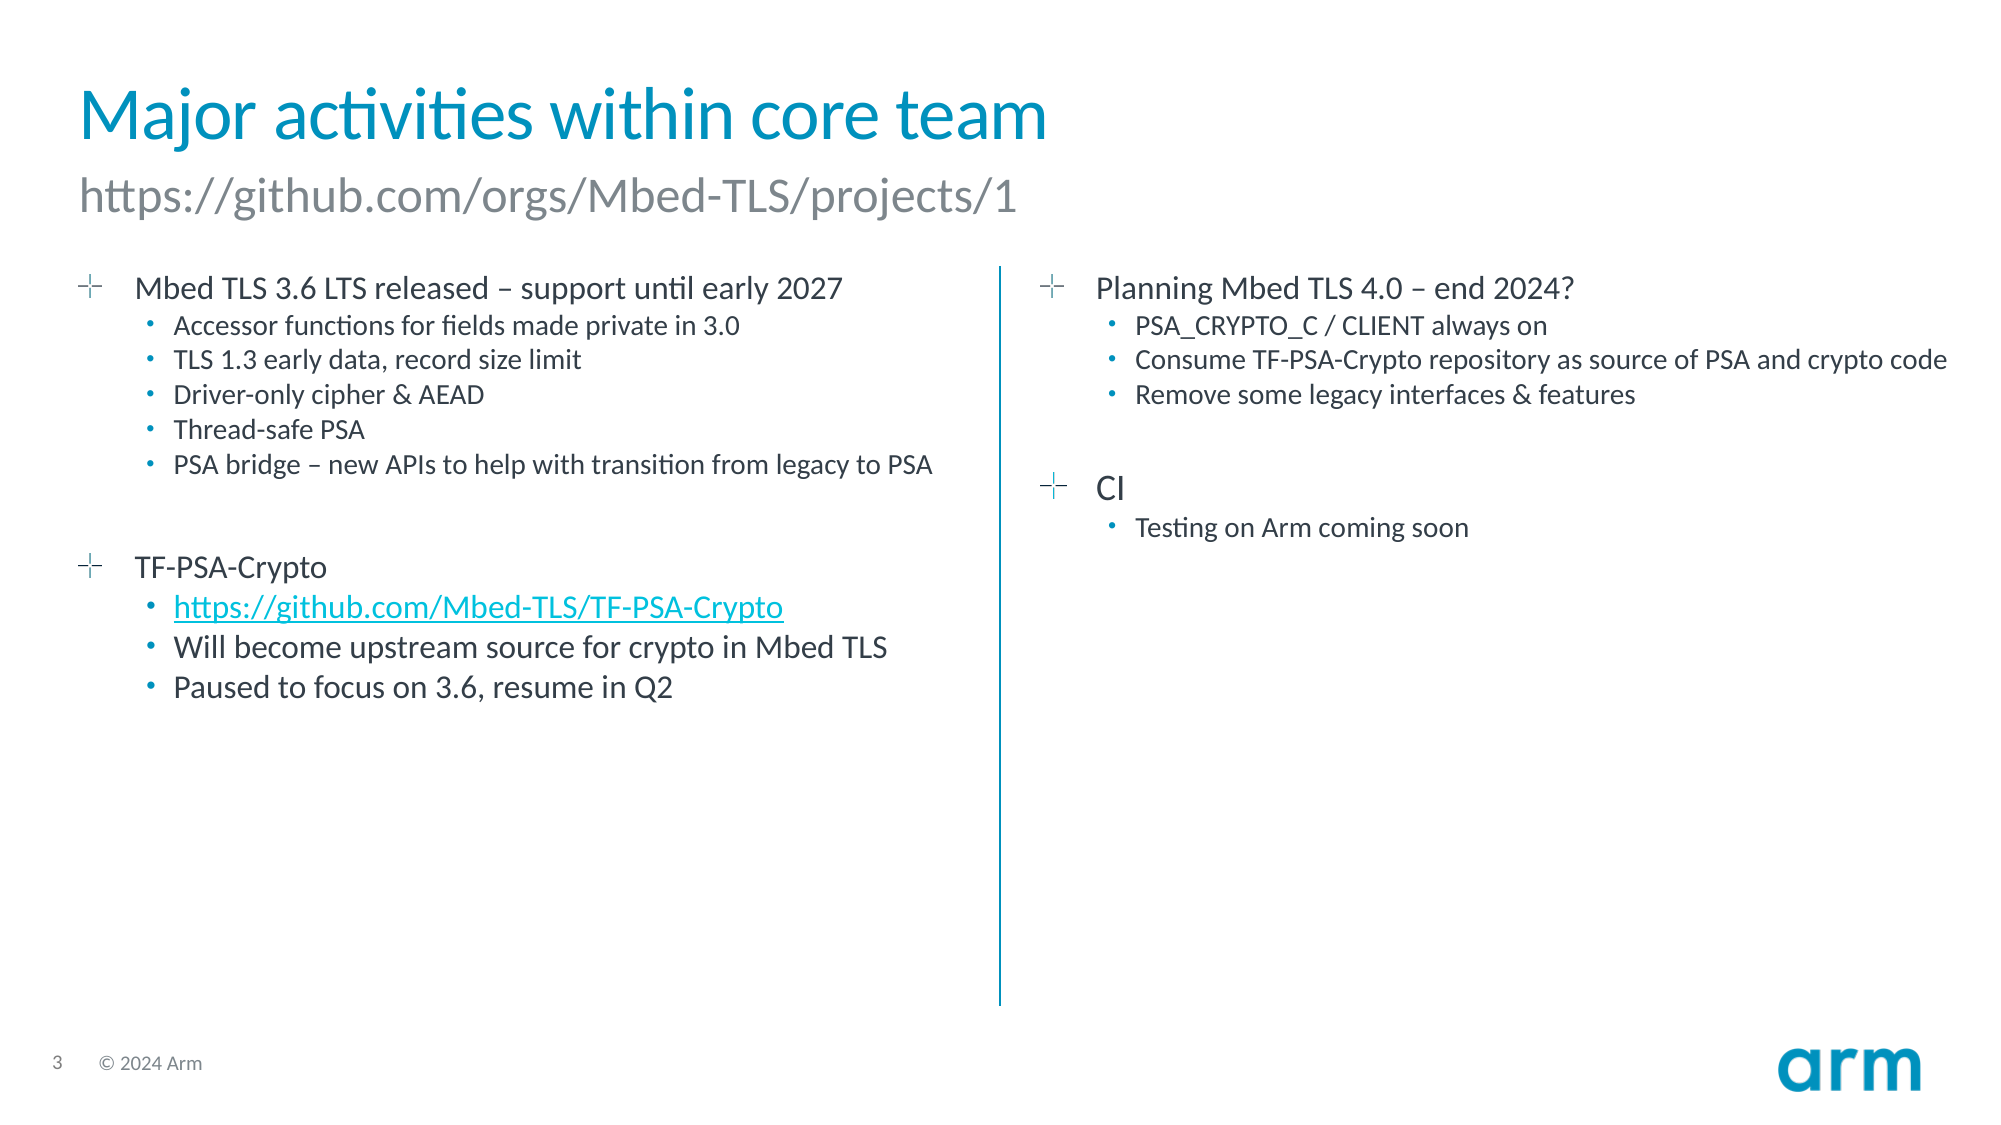

# Major activities within core team
https://github.com/orgs/Mbed-TLS/projects/1
Mbed TLS 3.6 LTS released – support until early 2027
Accessor functions for fields made private in 3.0
TLS 1.3 early data, record size limit
Driver-only cipher & AEAD
Thread-safe PSA
PSA bridge – new APIs to help with transition from legacy to PSA

TF-PSA-Crypto
https://github.com/Mbed-TLS/TF-PSA-Crypto
Will become upstream source for crypto in Mbed TLS
Paused to focus on 3.6, resume in Q2

Planning Mbed TLS 4.0 – end 2024?
PSA_CRYPTO_C / CLIENT always on
Consume TF-PSA-Crypto repository as source of PSA and crypto code
Remove some legacy interfaces & features

CI
Testing on Arm coming soon